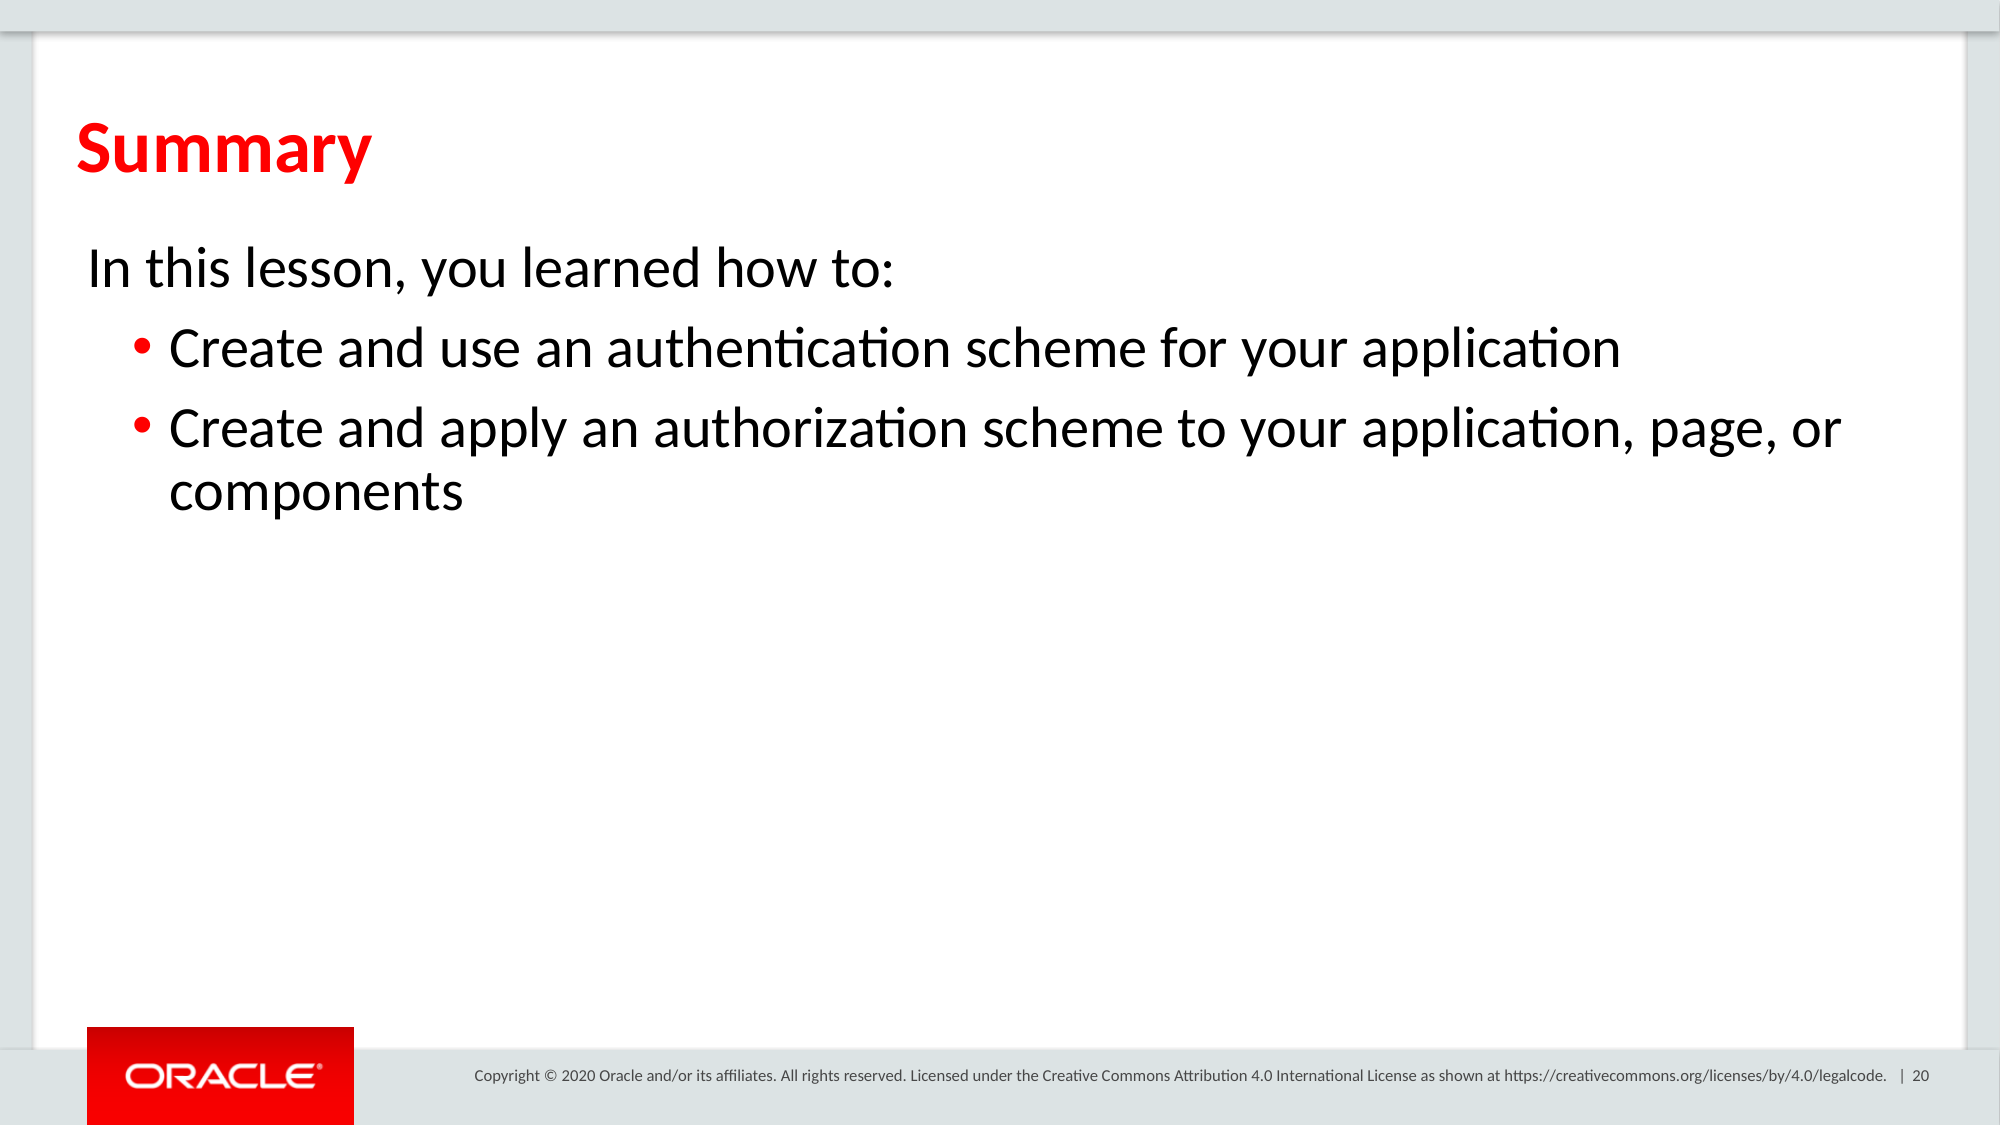

Summary
In this lesson, you learned how to:
Create and use an authentication scheme for your application
Create and apply an authorization scheme to your application, page, or components